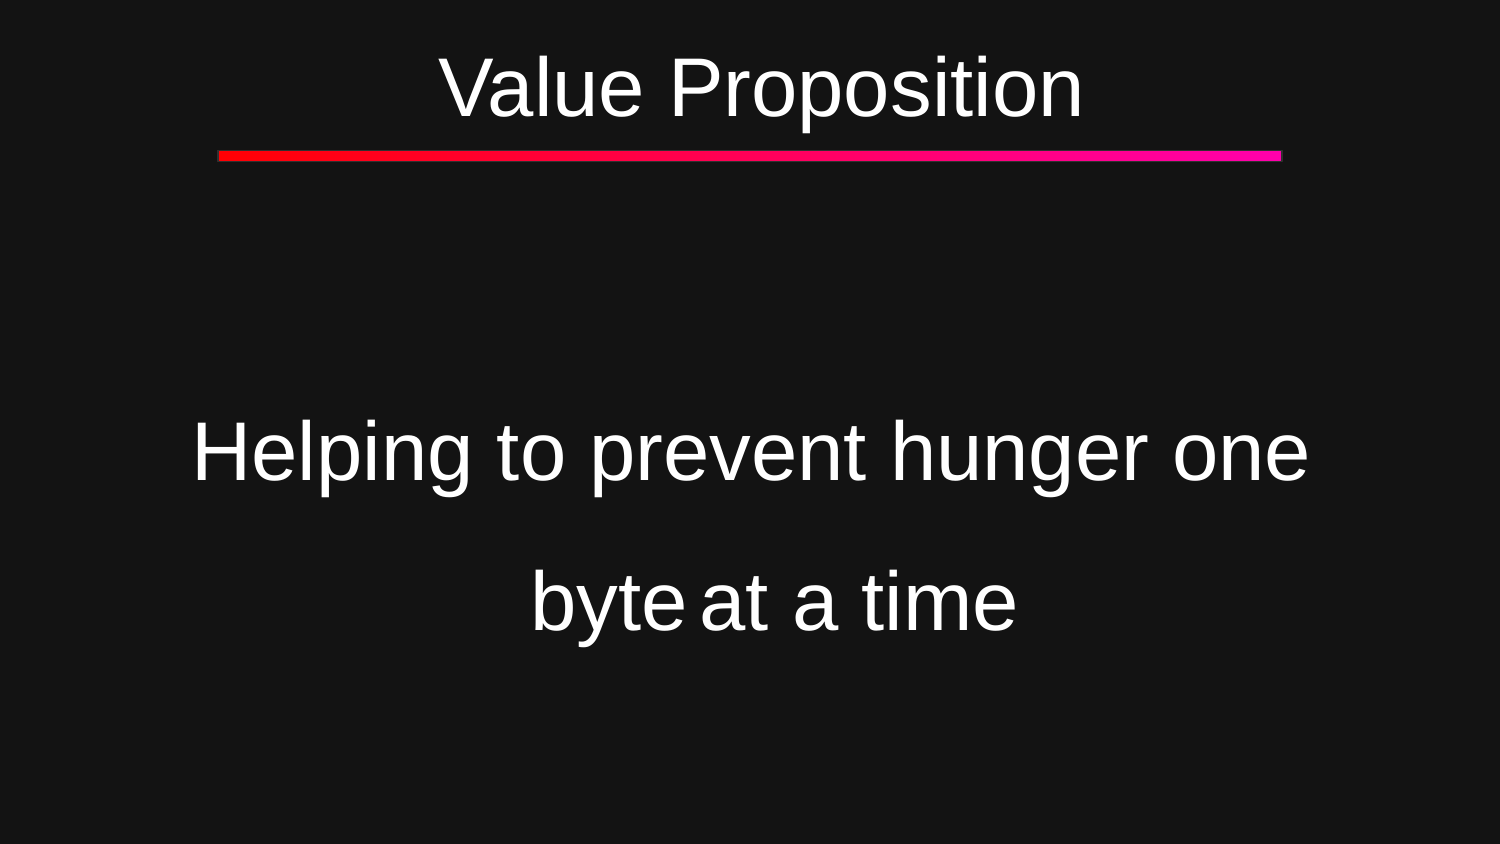

# Value Proposition

Helping to prevent hunger one   byte at a time